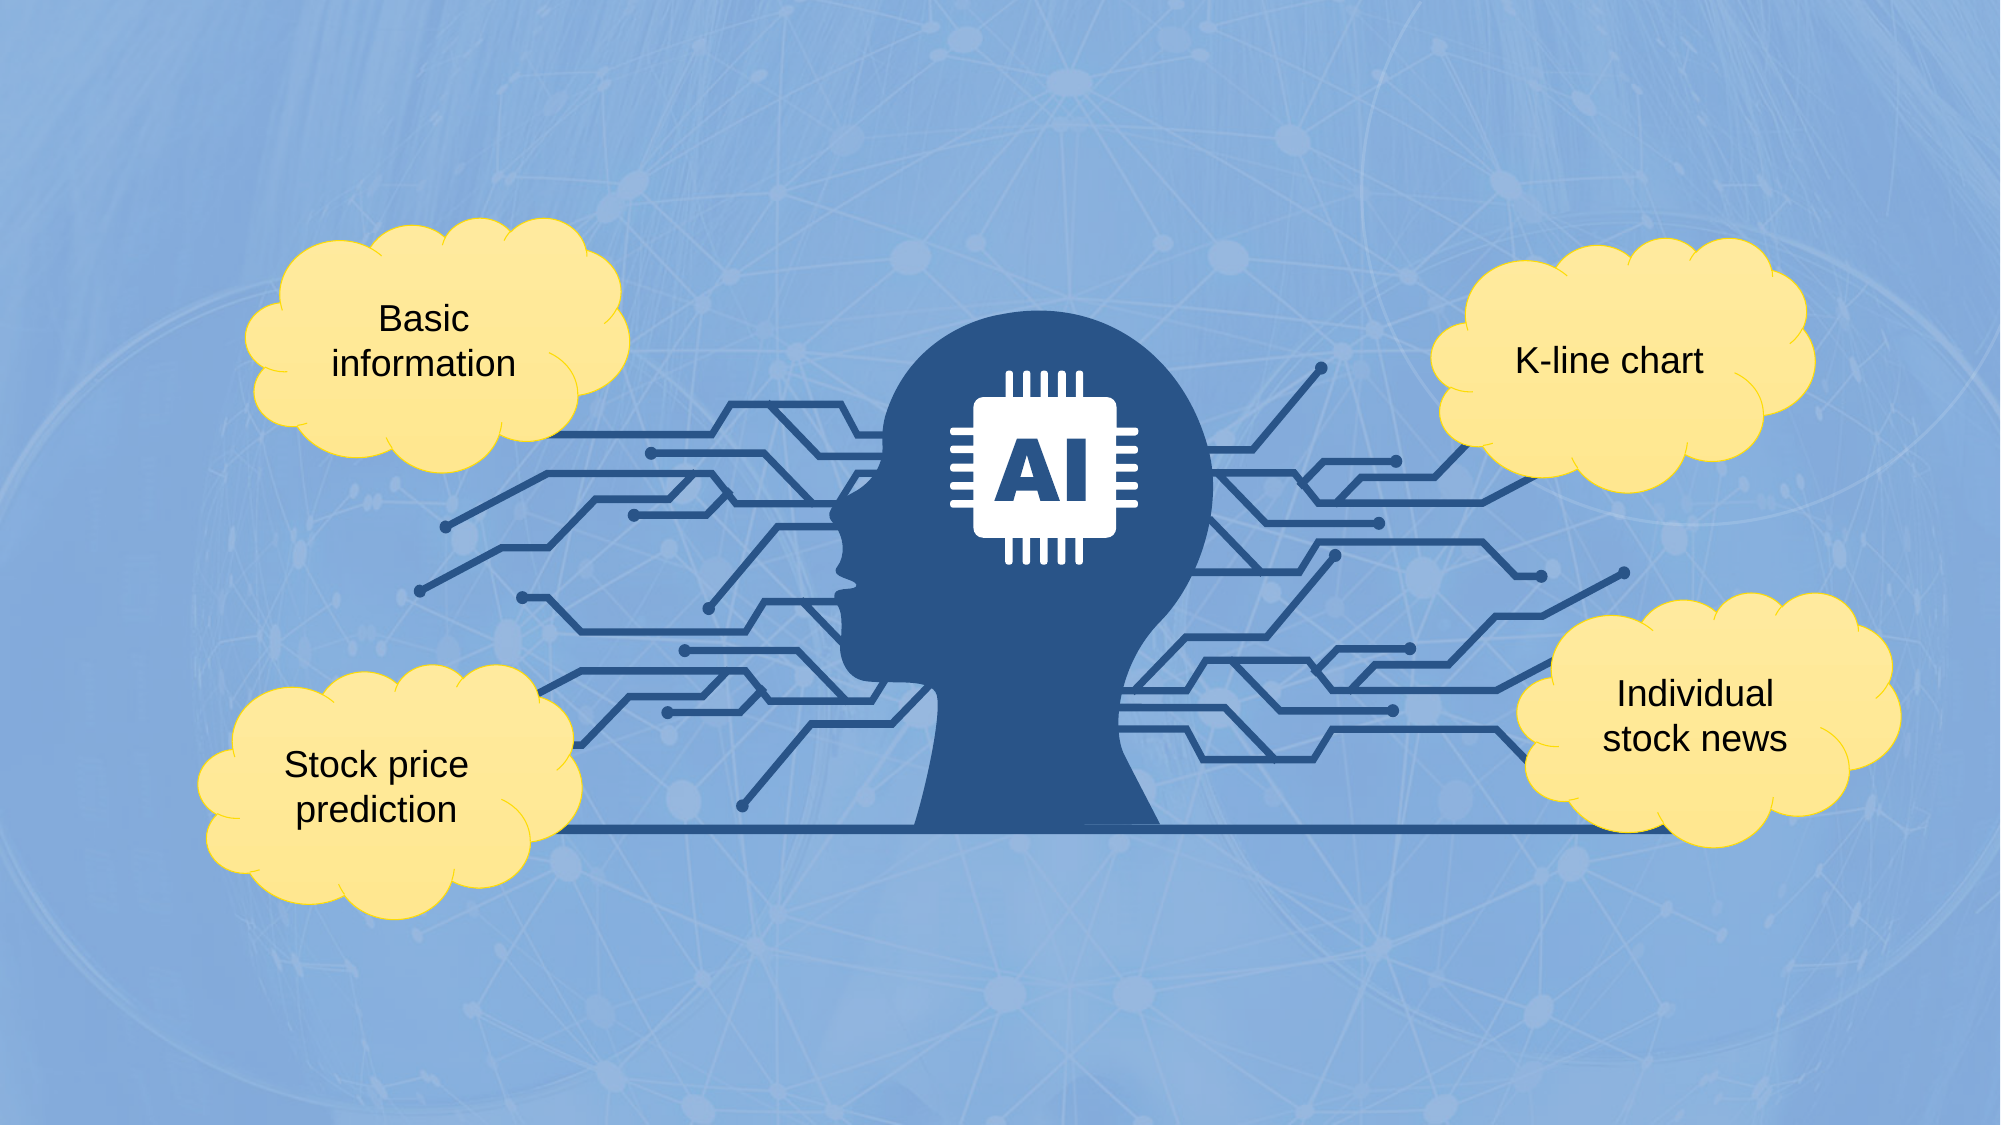

Basic information
K-line chart

Individual stock news
Stock price prediction